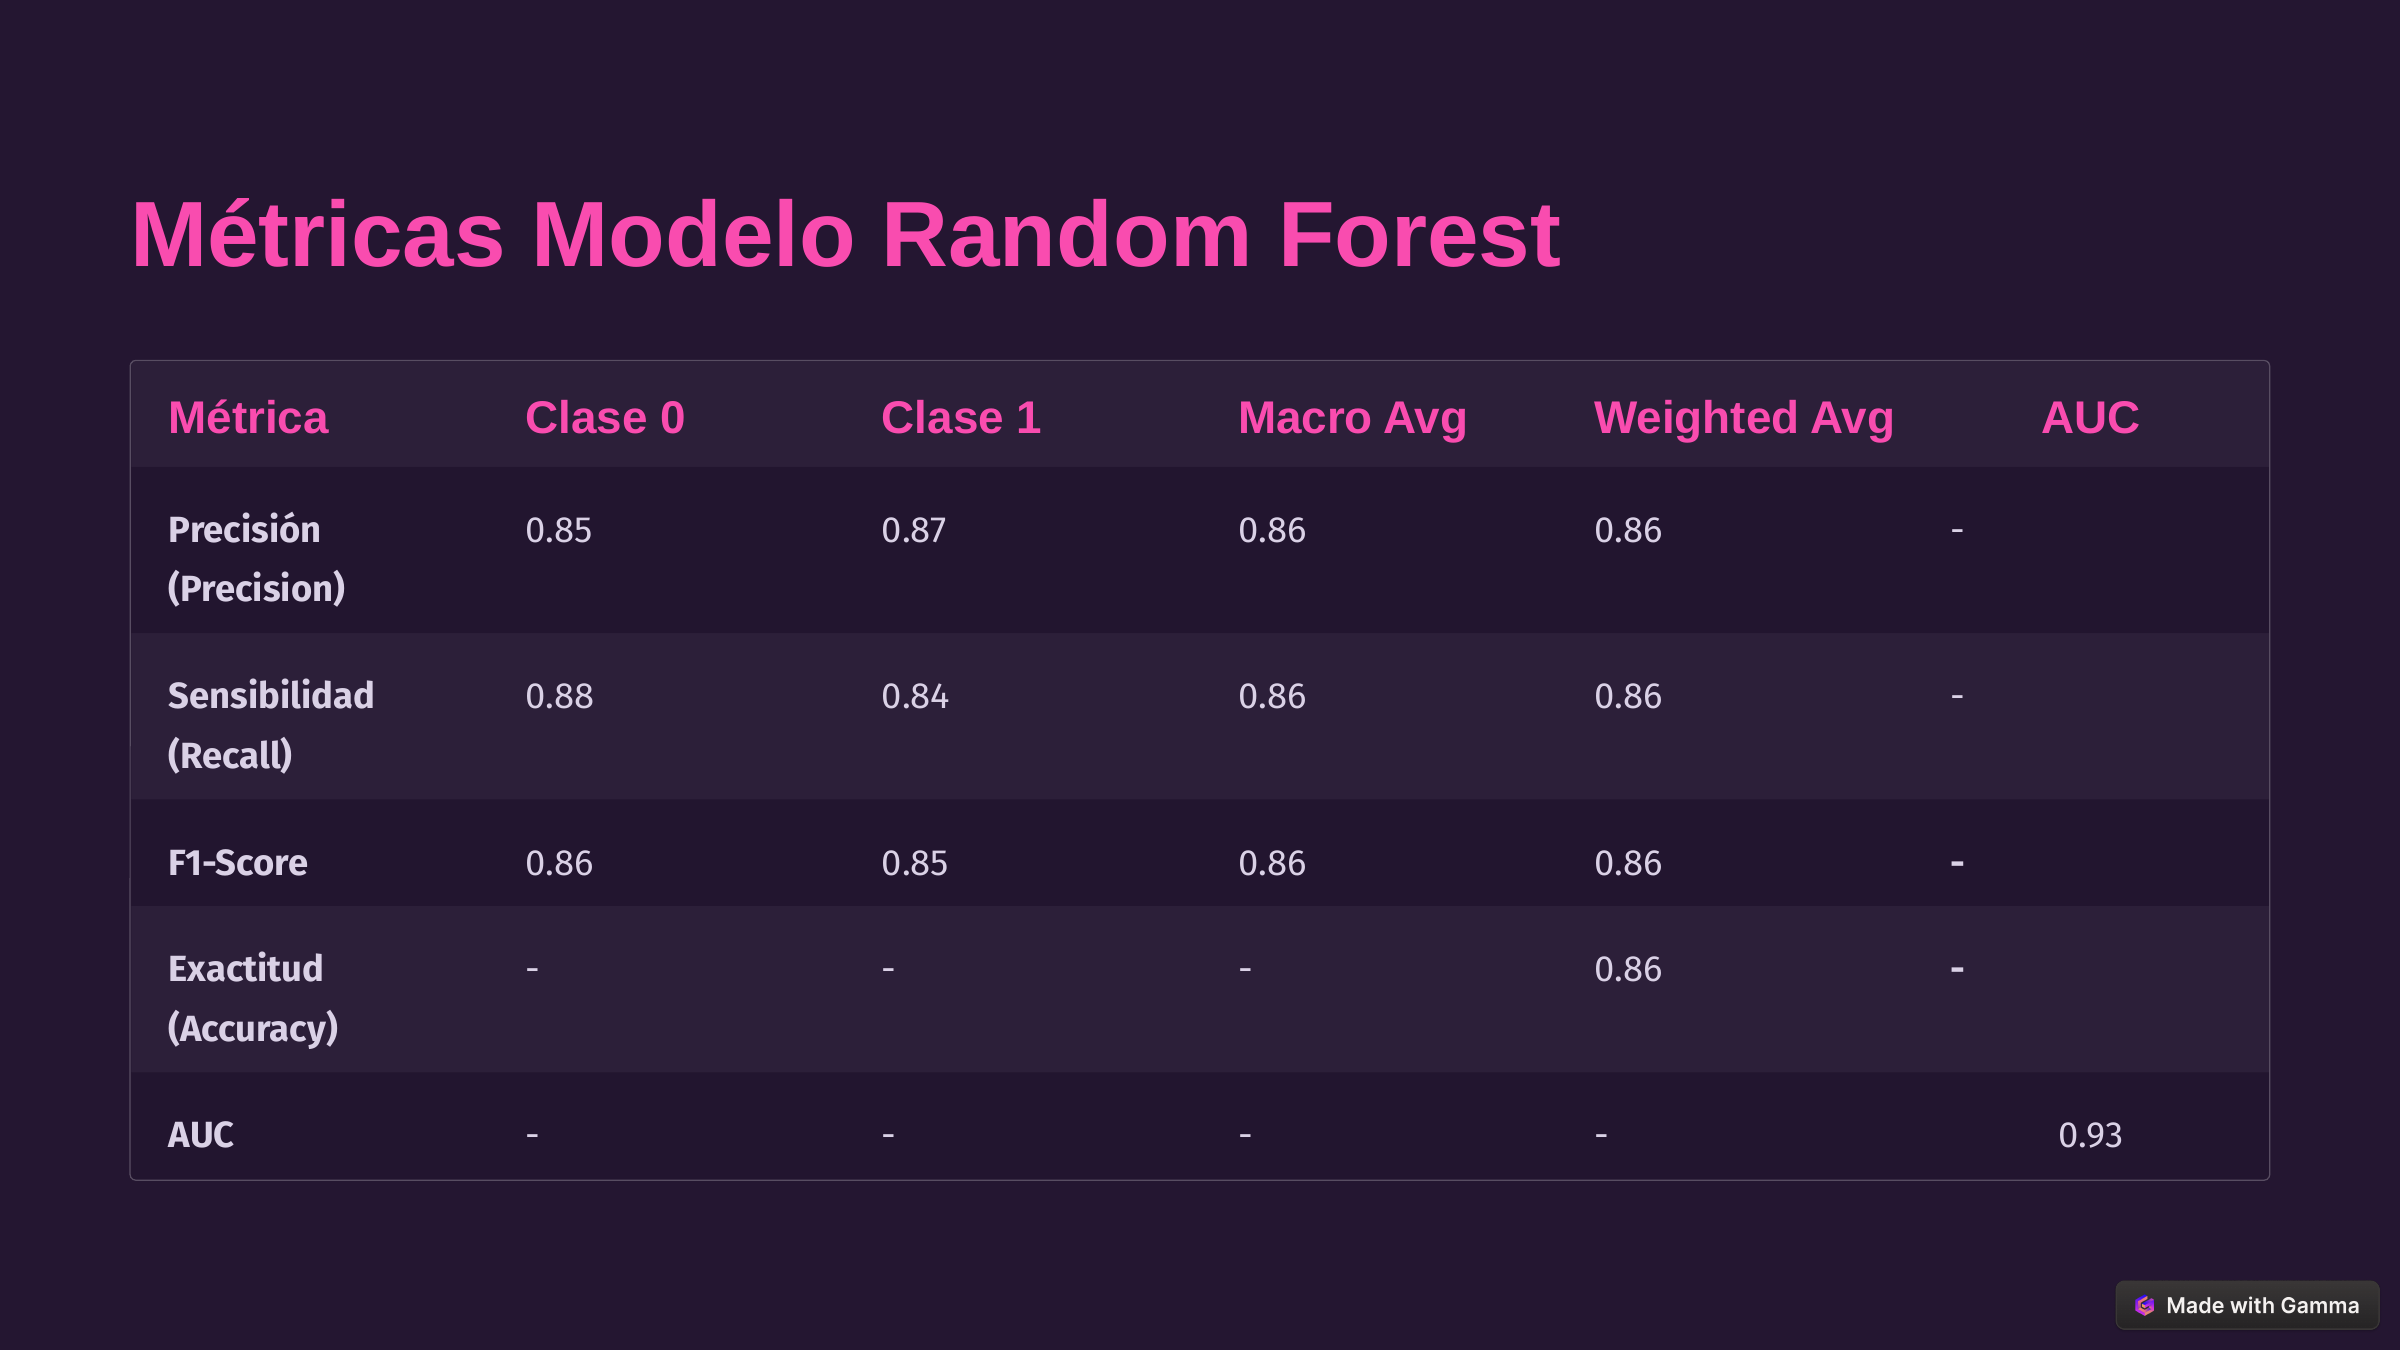

Métricas Modelo Random Forest

Métrica
Clase 0
Clase 1
Macro Avg
Weighted Avg
AUC

Precisión (Precision)
0.85
0.87
0.86
0.86
-

Sensibilidad (Recall)
0.88
0.84
0.86
0.86
-

F1-Score
0.86
0.85
0.86
0.86
-

Exactitud (Accuracy)
-
-
-
0.86
-

AUC
-
-
-
-
0.93